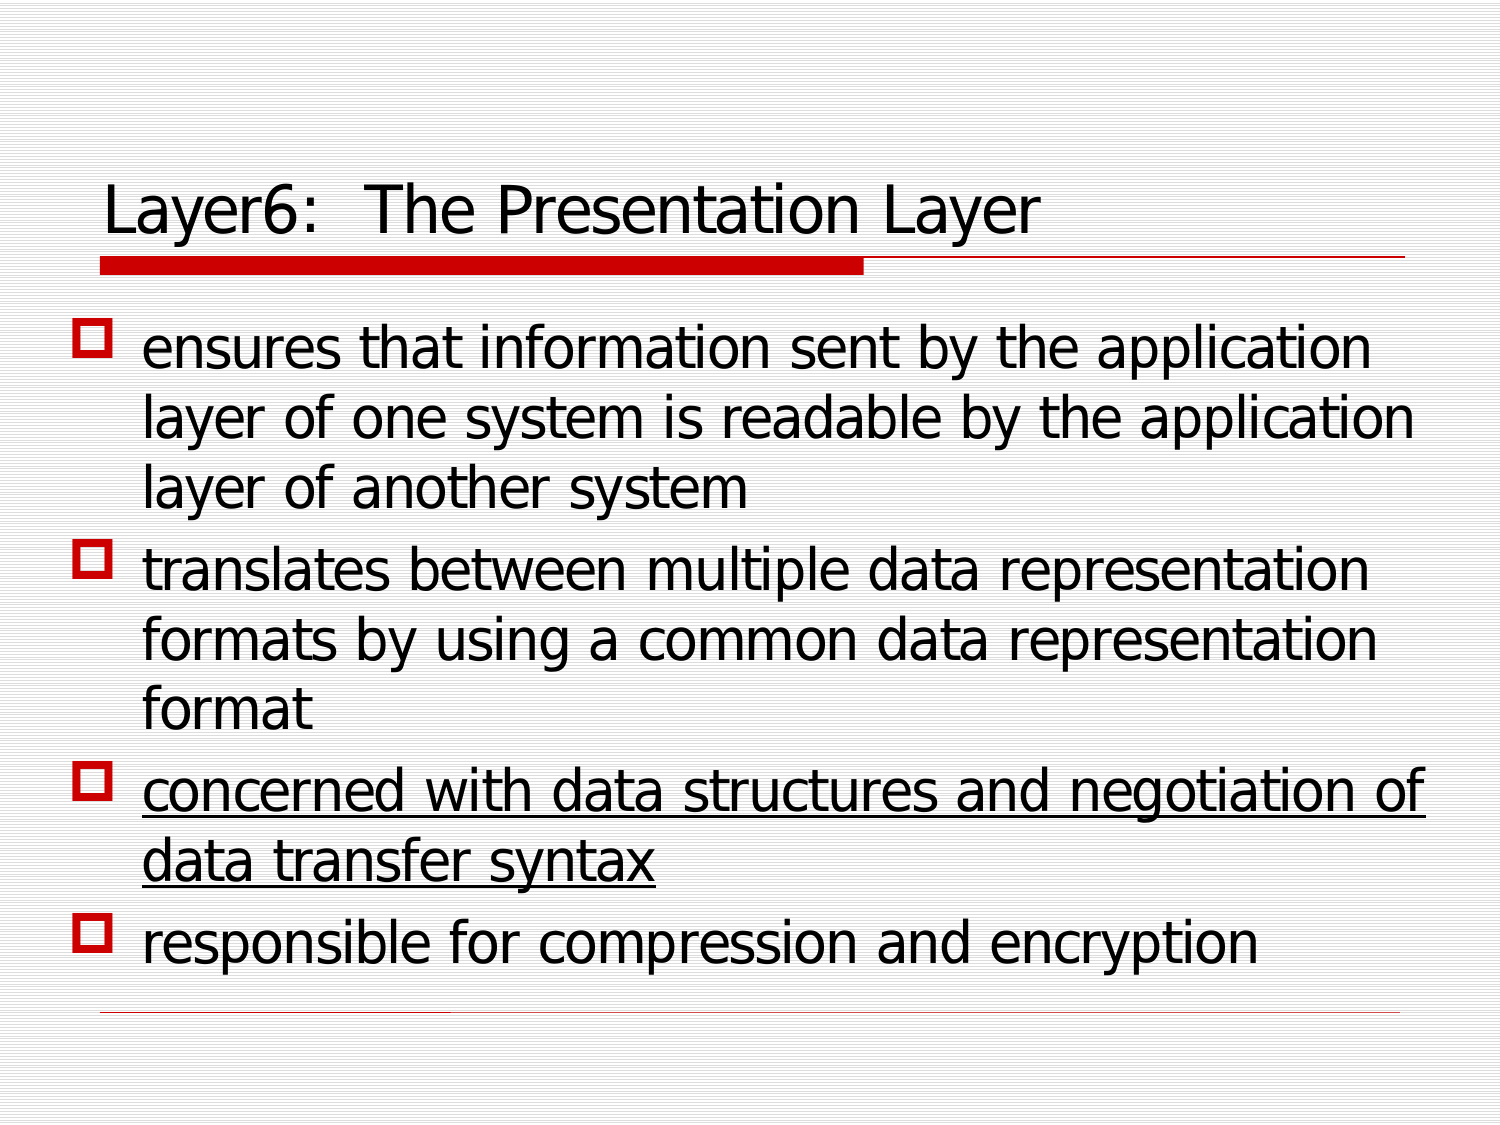

Layer6:  The Presentation Layer
ensures that information sent by the application layer of one system is readable by the application layer of another system
translates between multiple data representation formats by using a common data representation format
concerned with data structures and negotiation of data transfer syntax
responsible for compression and encryption